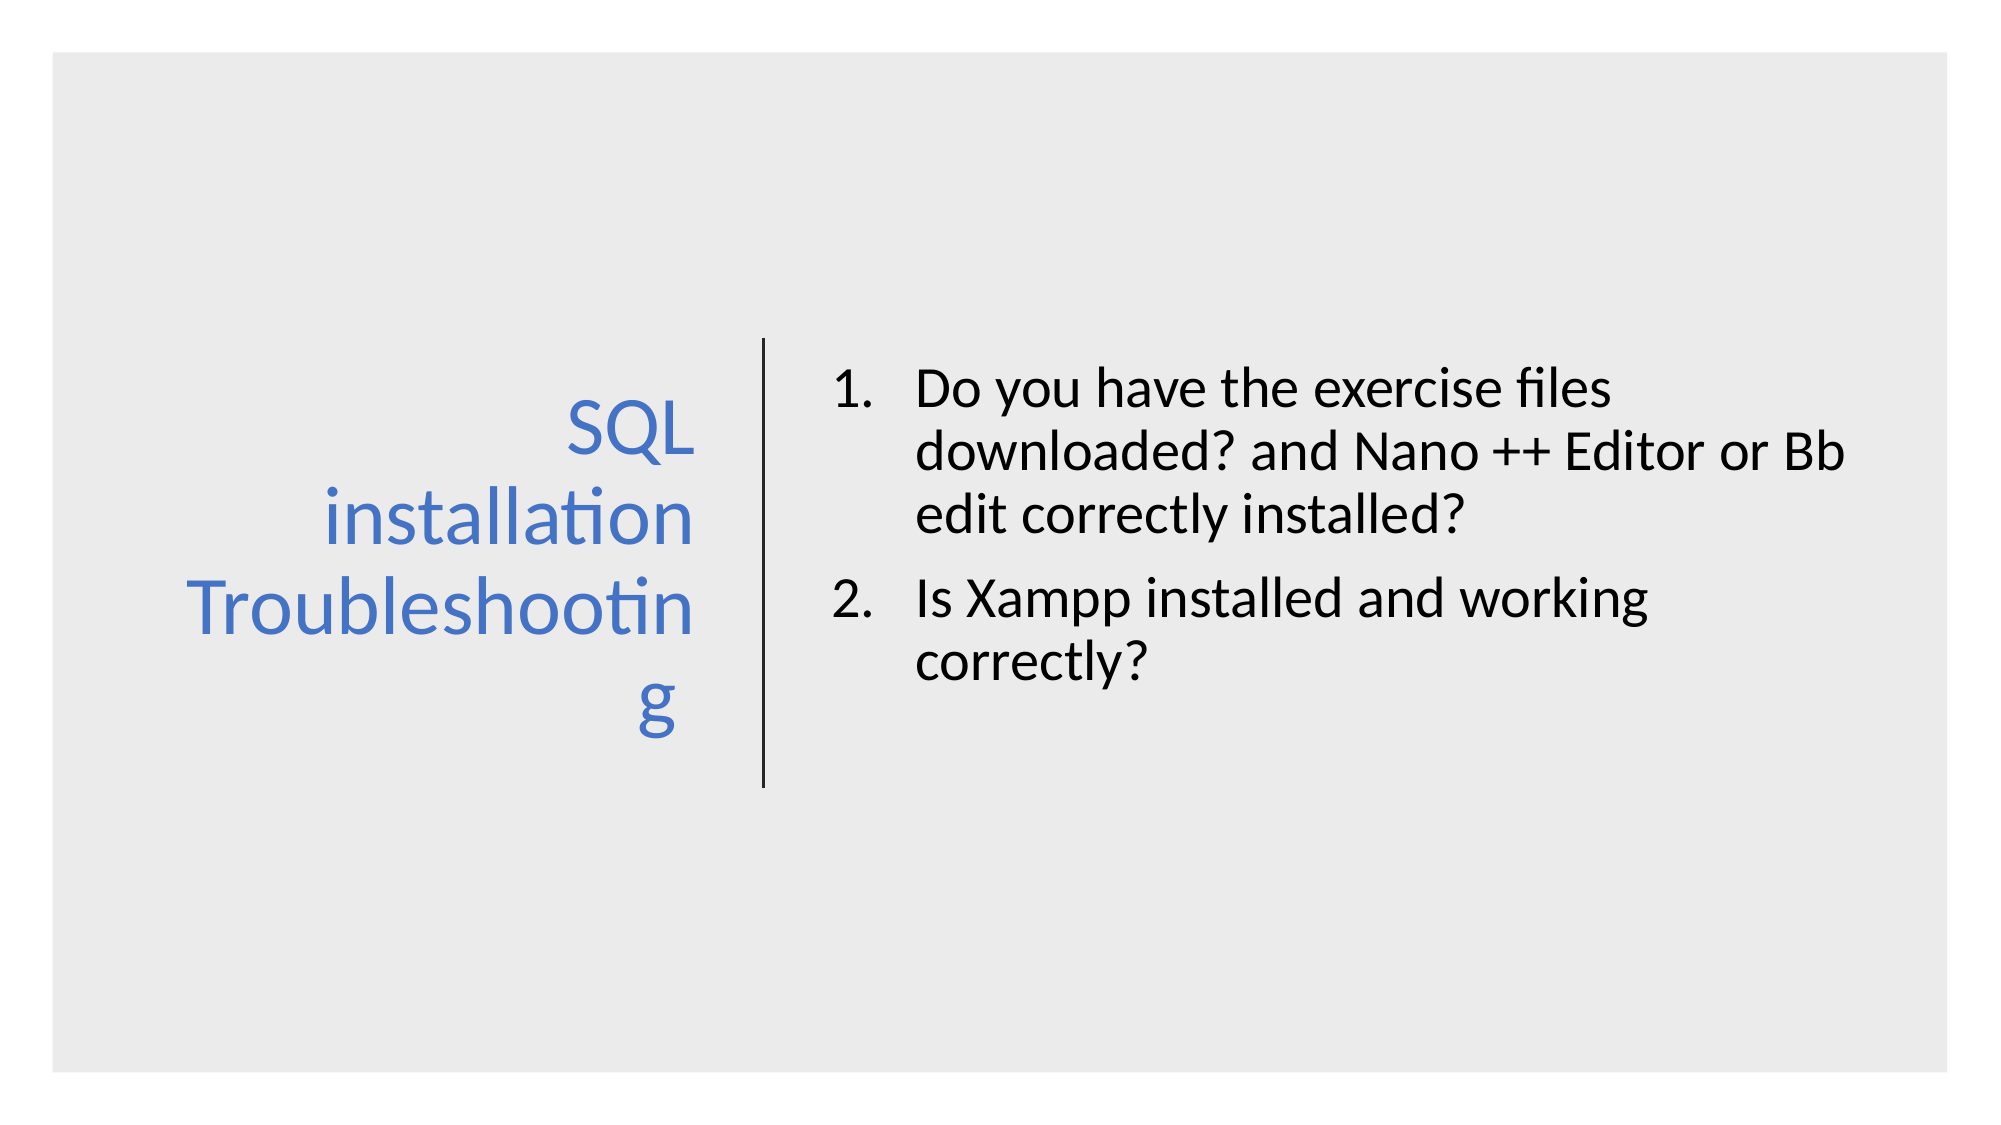

# SQL installation Troubleshooting
Do you have the exercise files downloaded? and Nano ++ Editor or Bb edit correctly installed?
Is Xampp installed and working correctly?